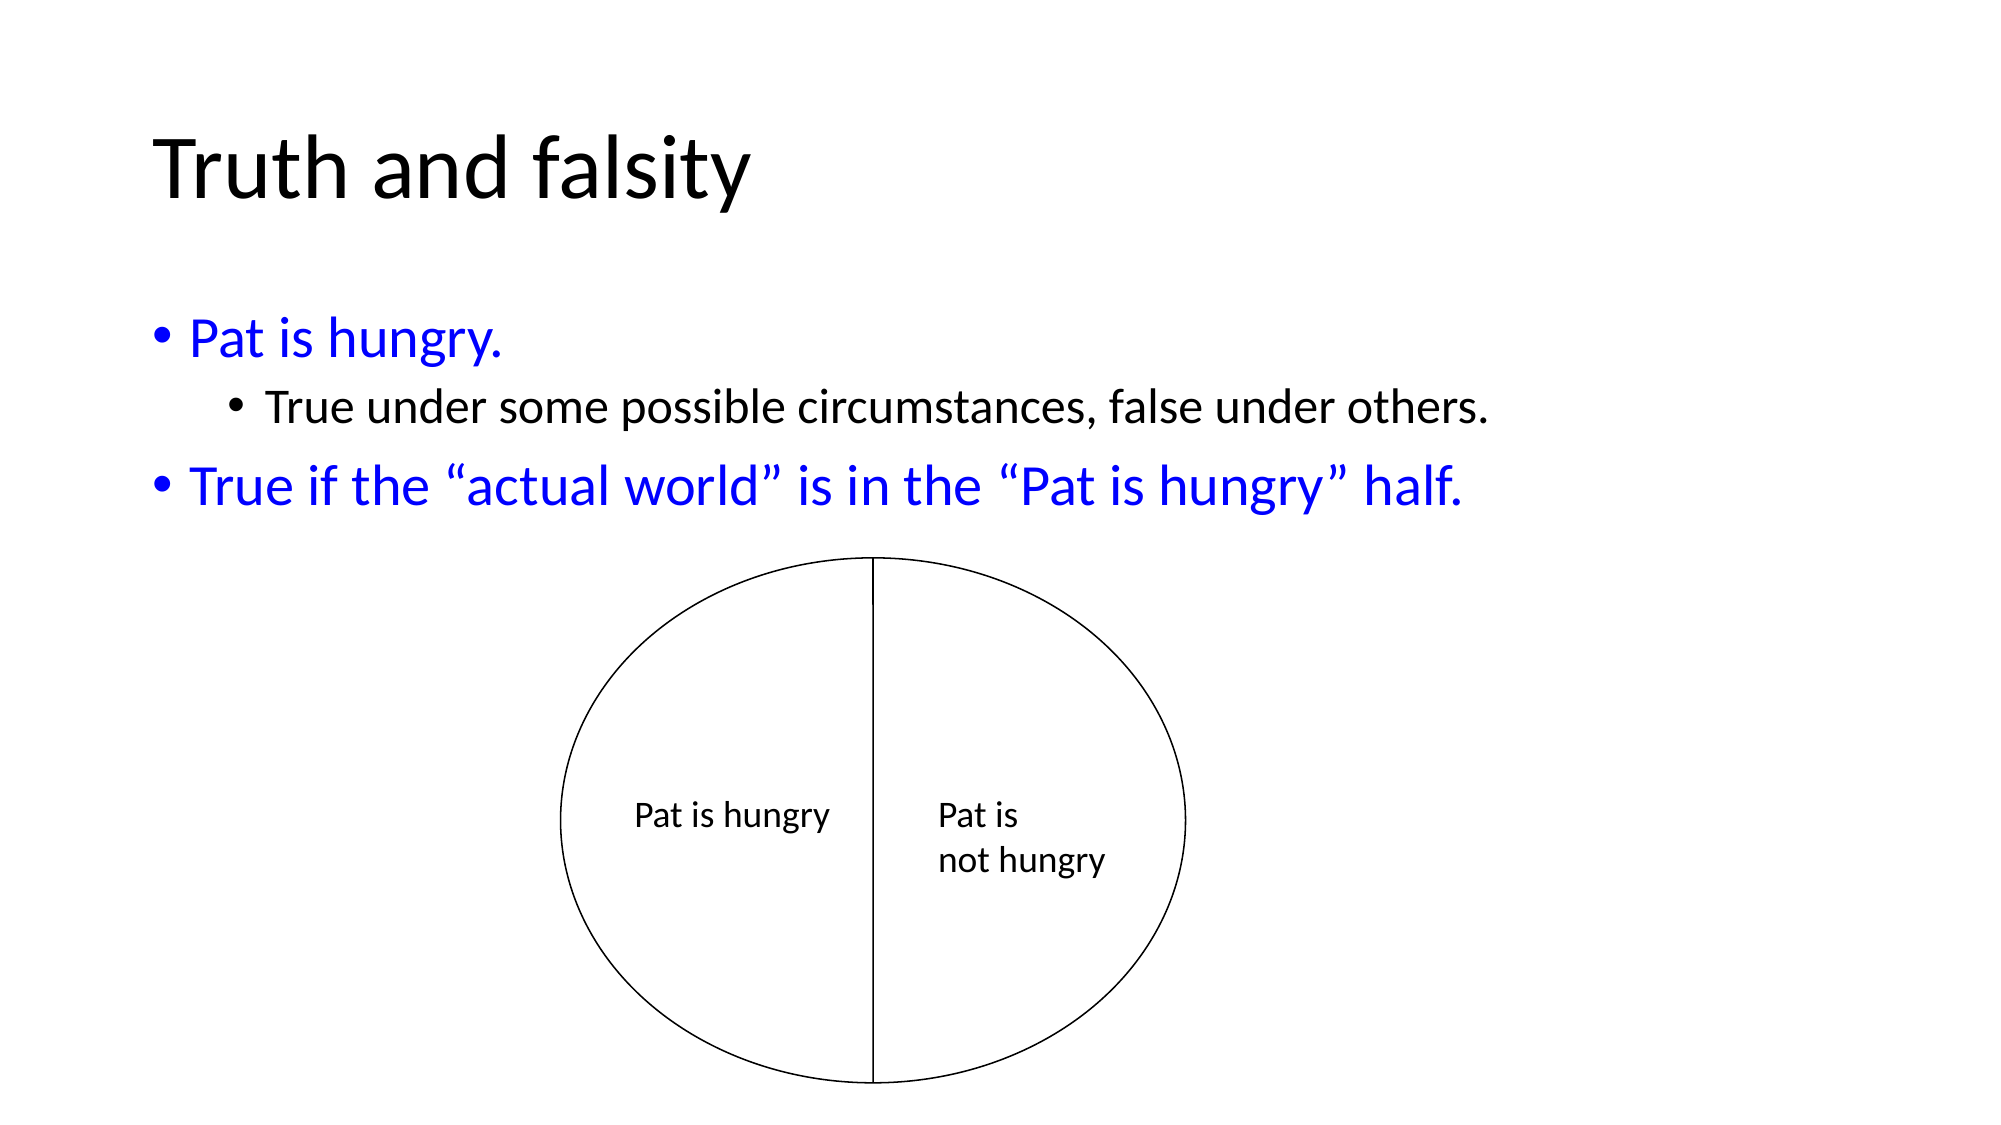

# Truth and falsity
Pat is hungry.
True under some possible circumstances, false under others.
True if the “actual world” is in the “Pat is hungry” half.

Pat is hungry
Pat is
not hungry